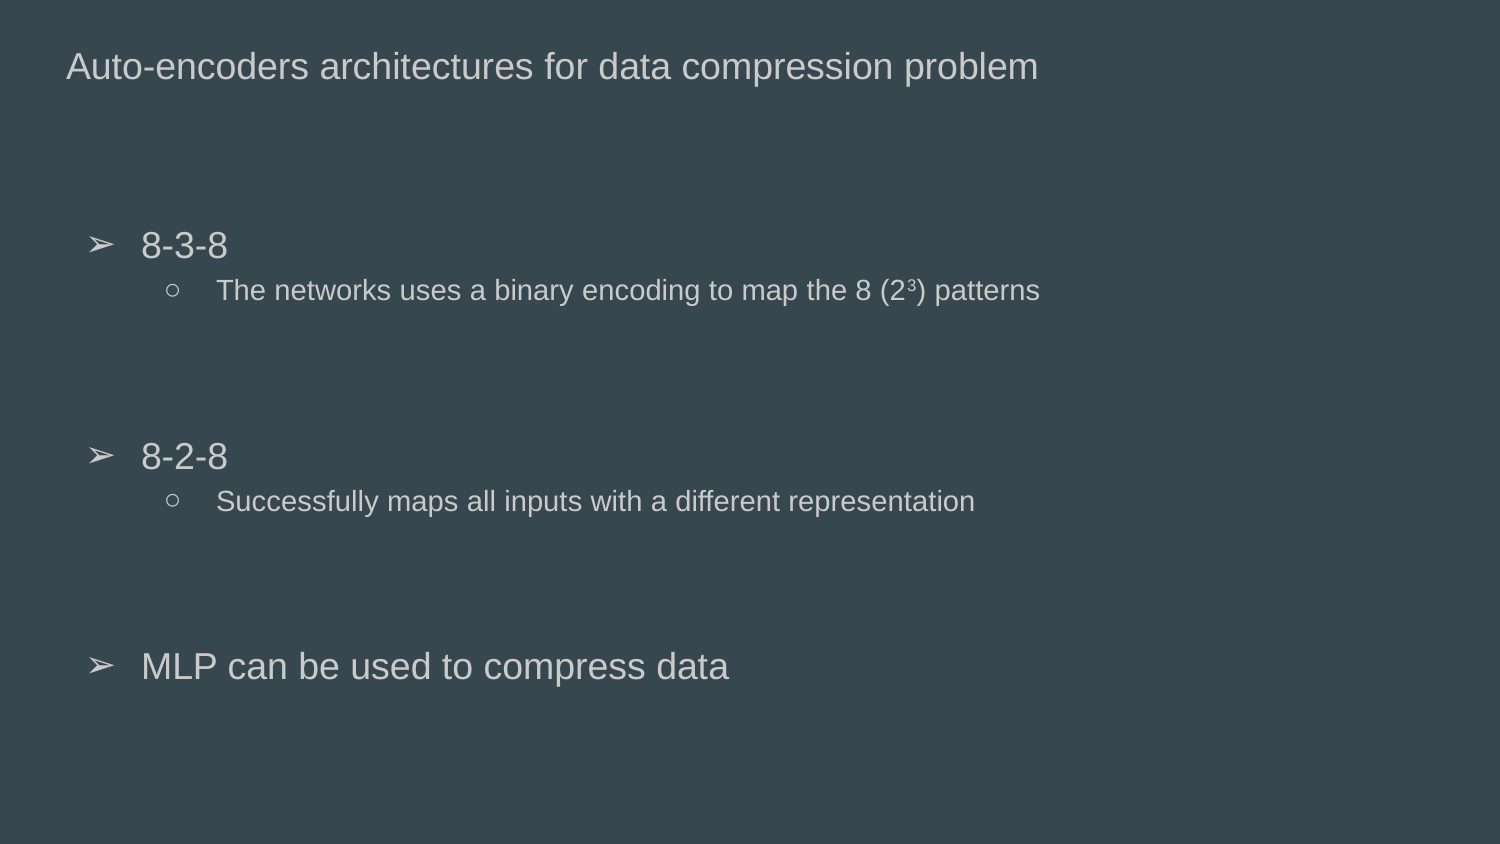

Auto-encoders architectures for data compression problem
8-3-8
The networks uses a binary encoding to map the 8 (23) patterns

8-2-8
Successfully maps all inputs with a different representation

MLP can be used to compress data